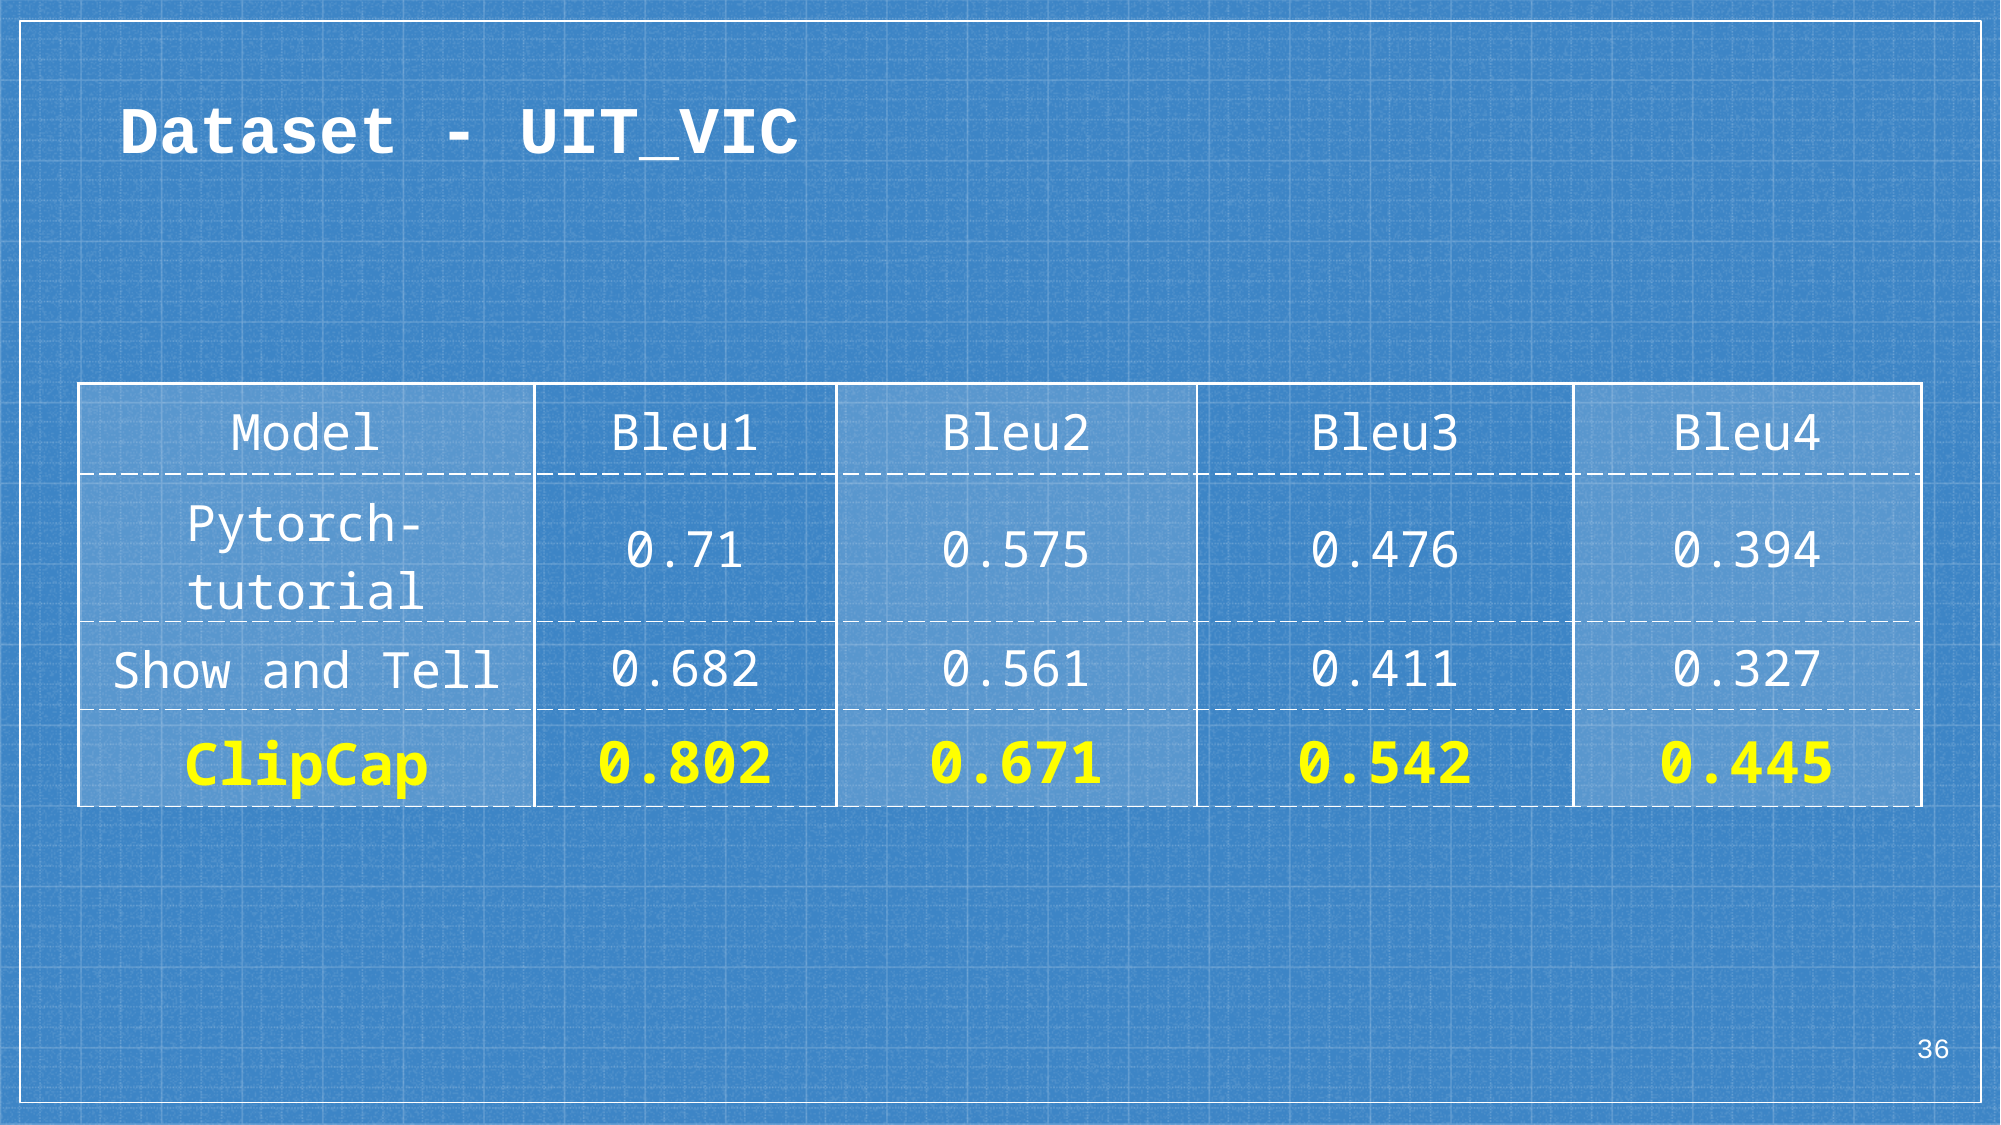

Dataset - UIT_VIC
| Model | Bleu1 | Bleu2 | Bleu3 | Bleu4 |
| --- | --- | --- | --- | --- |
| Pytorch-tutorial | 0.71 | 0.575 | 0.476 | 0.394 |
| Show and Tell | 0.682 | 0.561 | 0.411 | 0.327 |
| ClipCap | 0.802 | 0.671 | 0.542 | 0.445 |

36